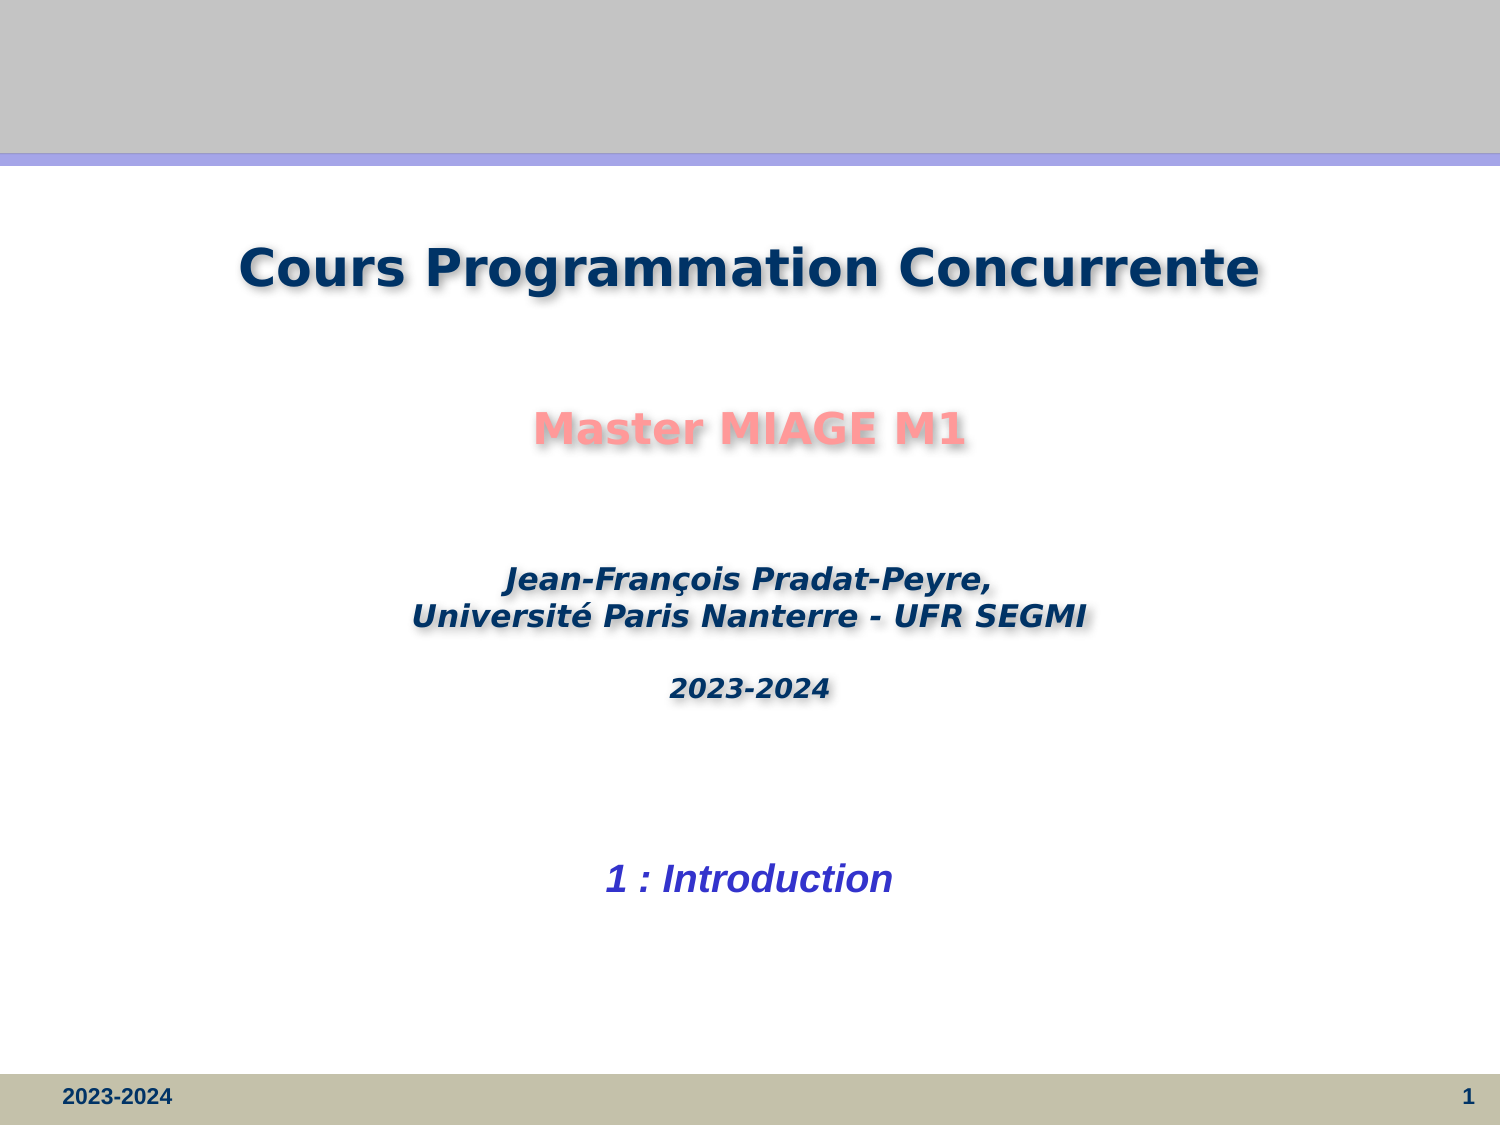

# Cours Programmation Concurrente Master MIAGE M1 Jean-François Pradat-Peyre, Université Paris Nanterre - UFR SEGMI 2023-2024

1 : Introduction